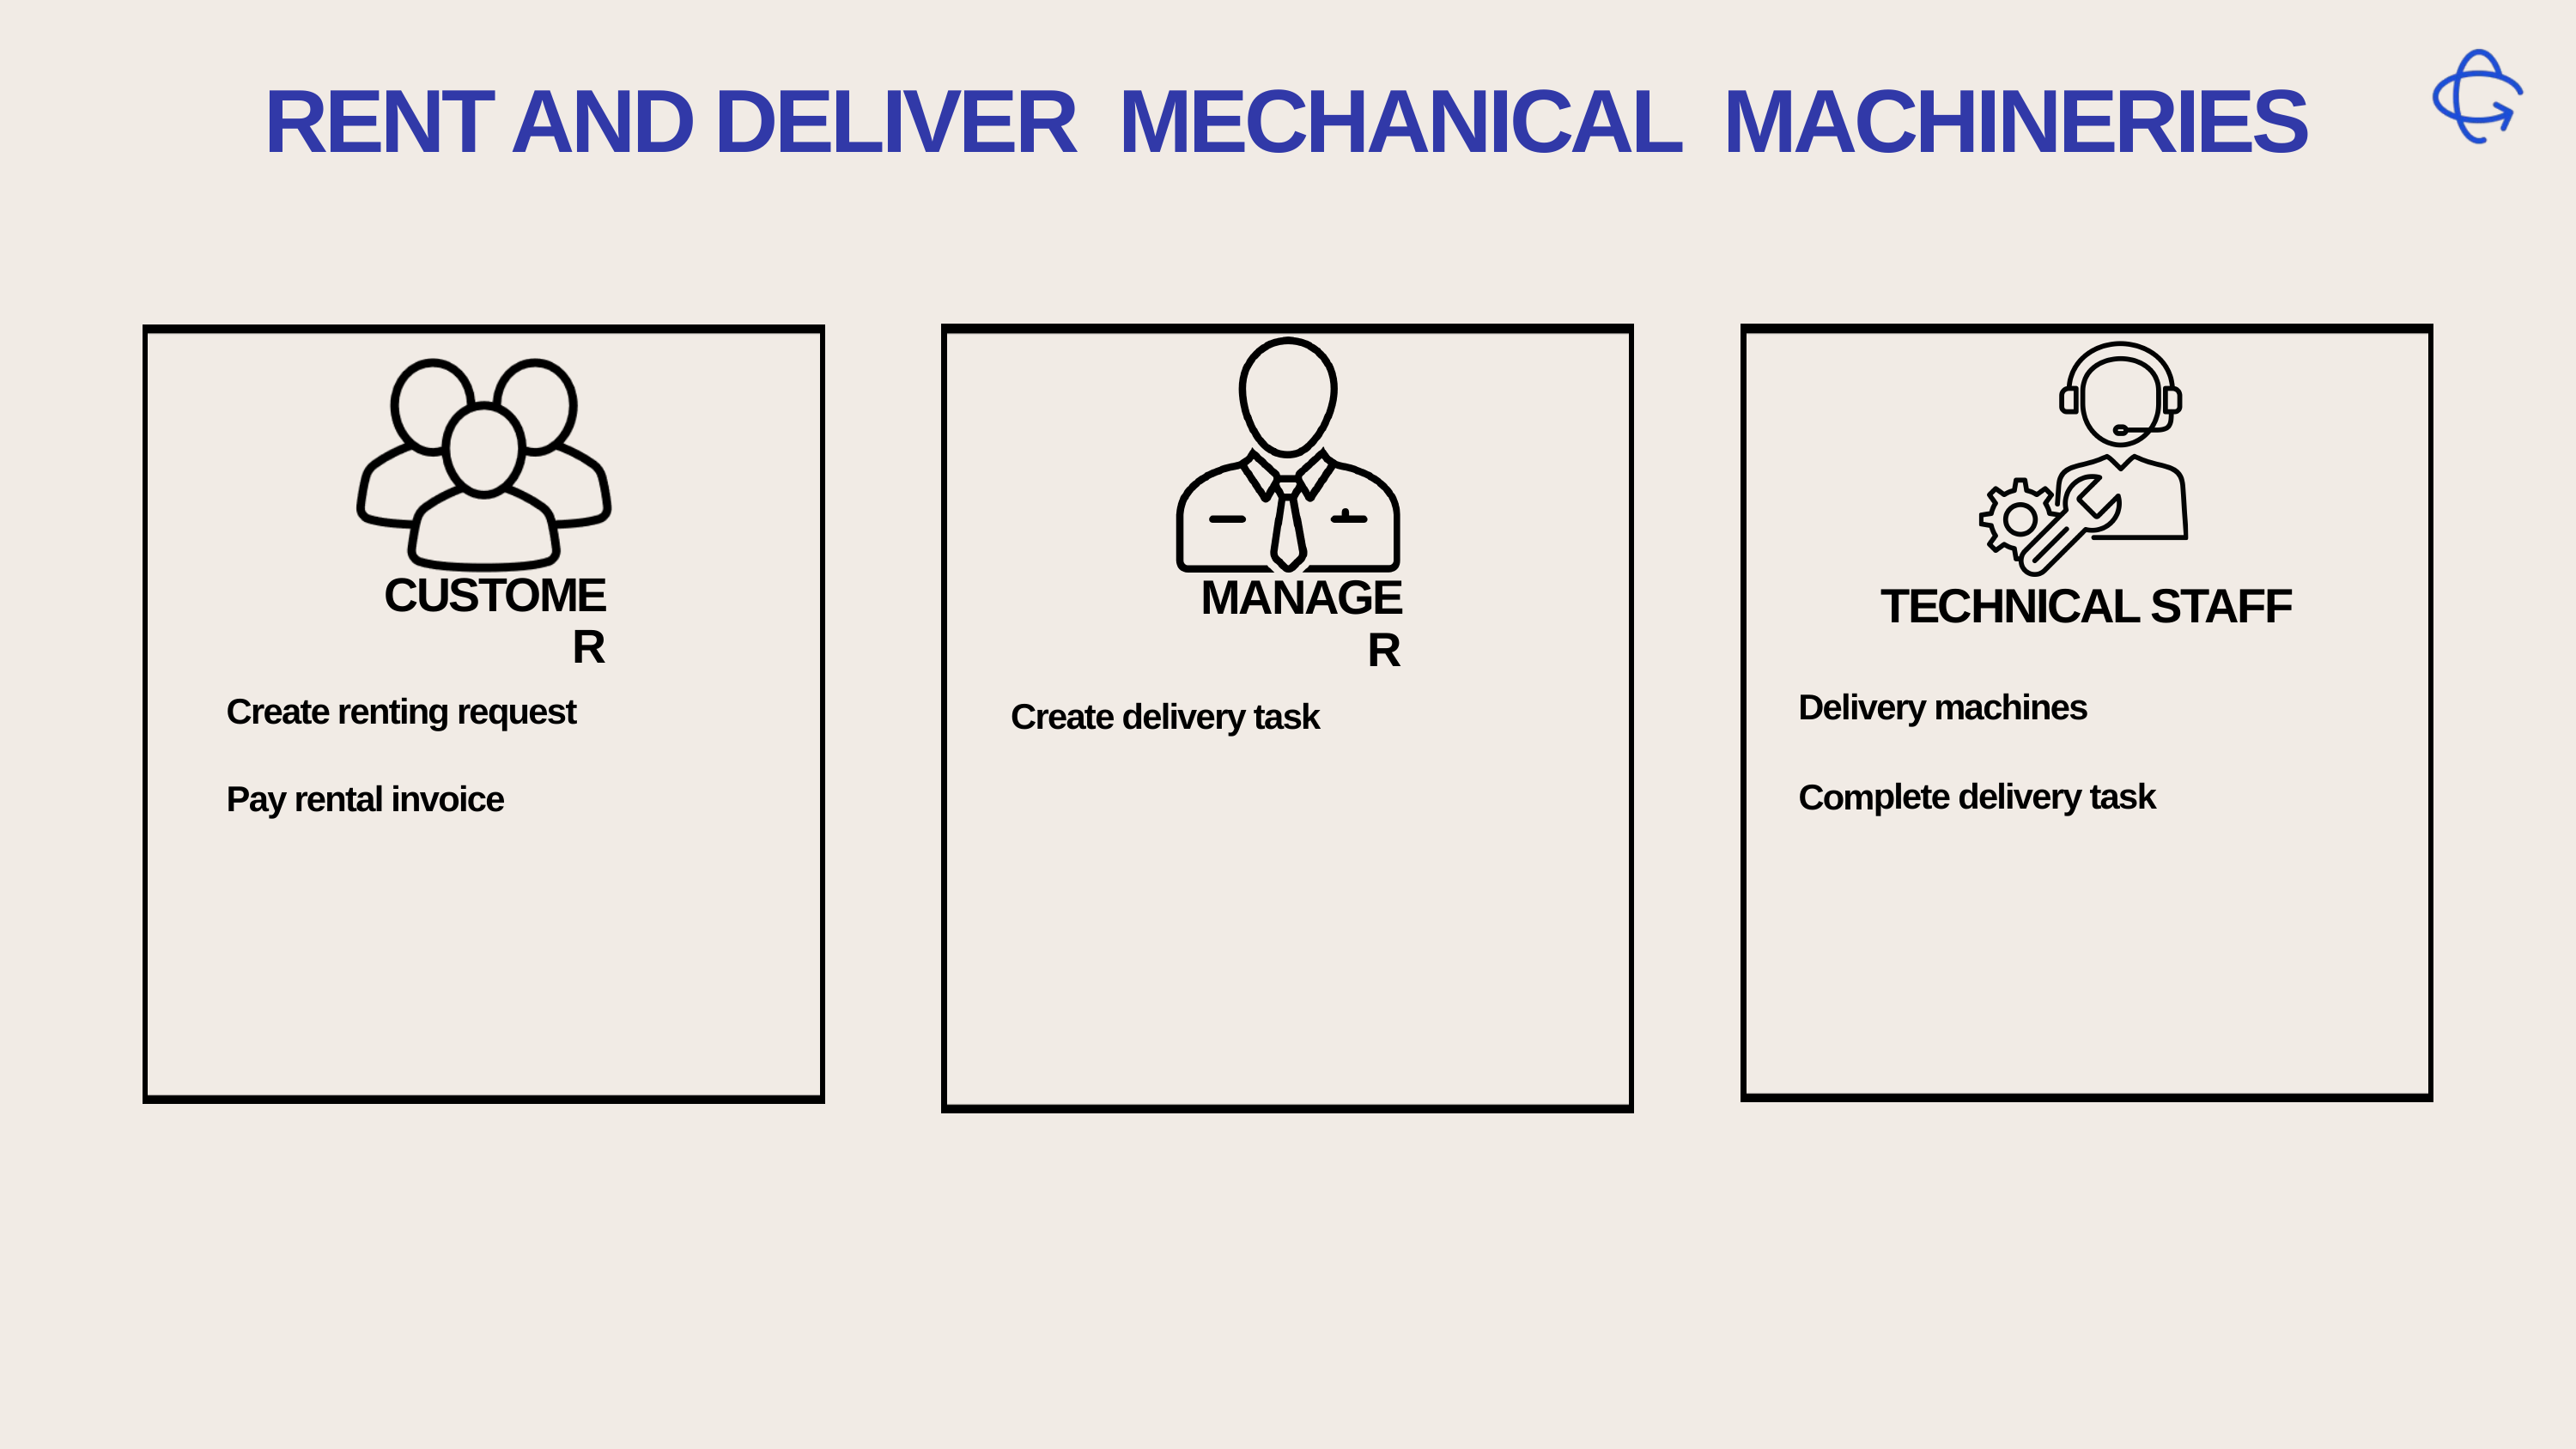

RENT AND DELIVER  MECHANICAL  MACHINERIES

MANAGER
Create delivery task

CUSTOMER
Create renting request
Pay rental invoice

TECHNICAL STAFF
Delivery machines

Complete delivery task